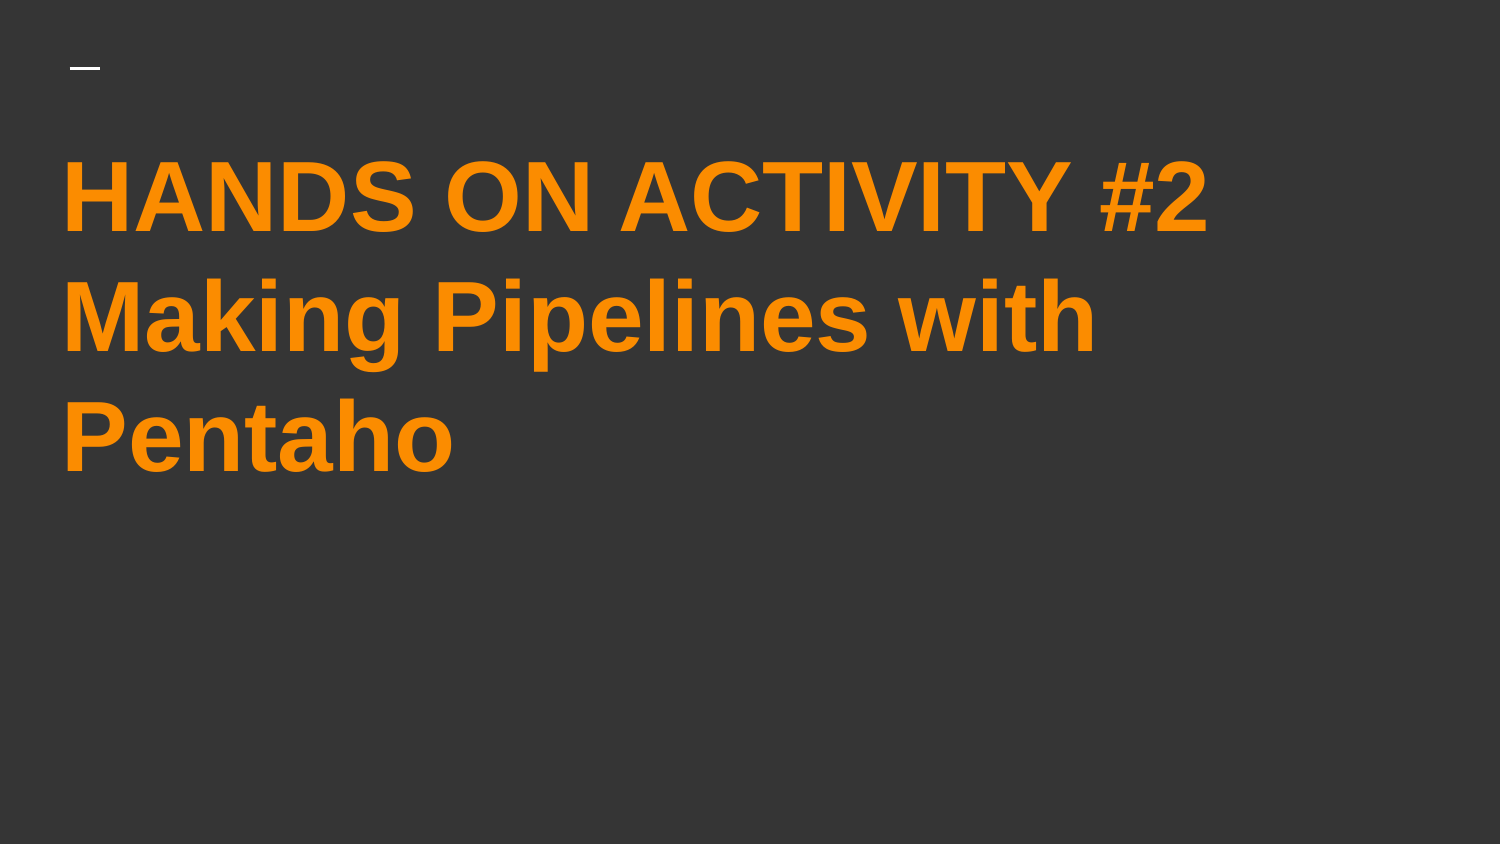

# HANDS ON ACTIVITY #2 Making Pipelines with Pentaho